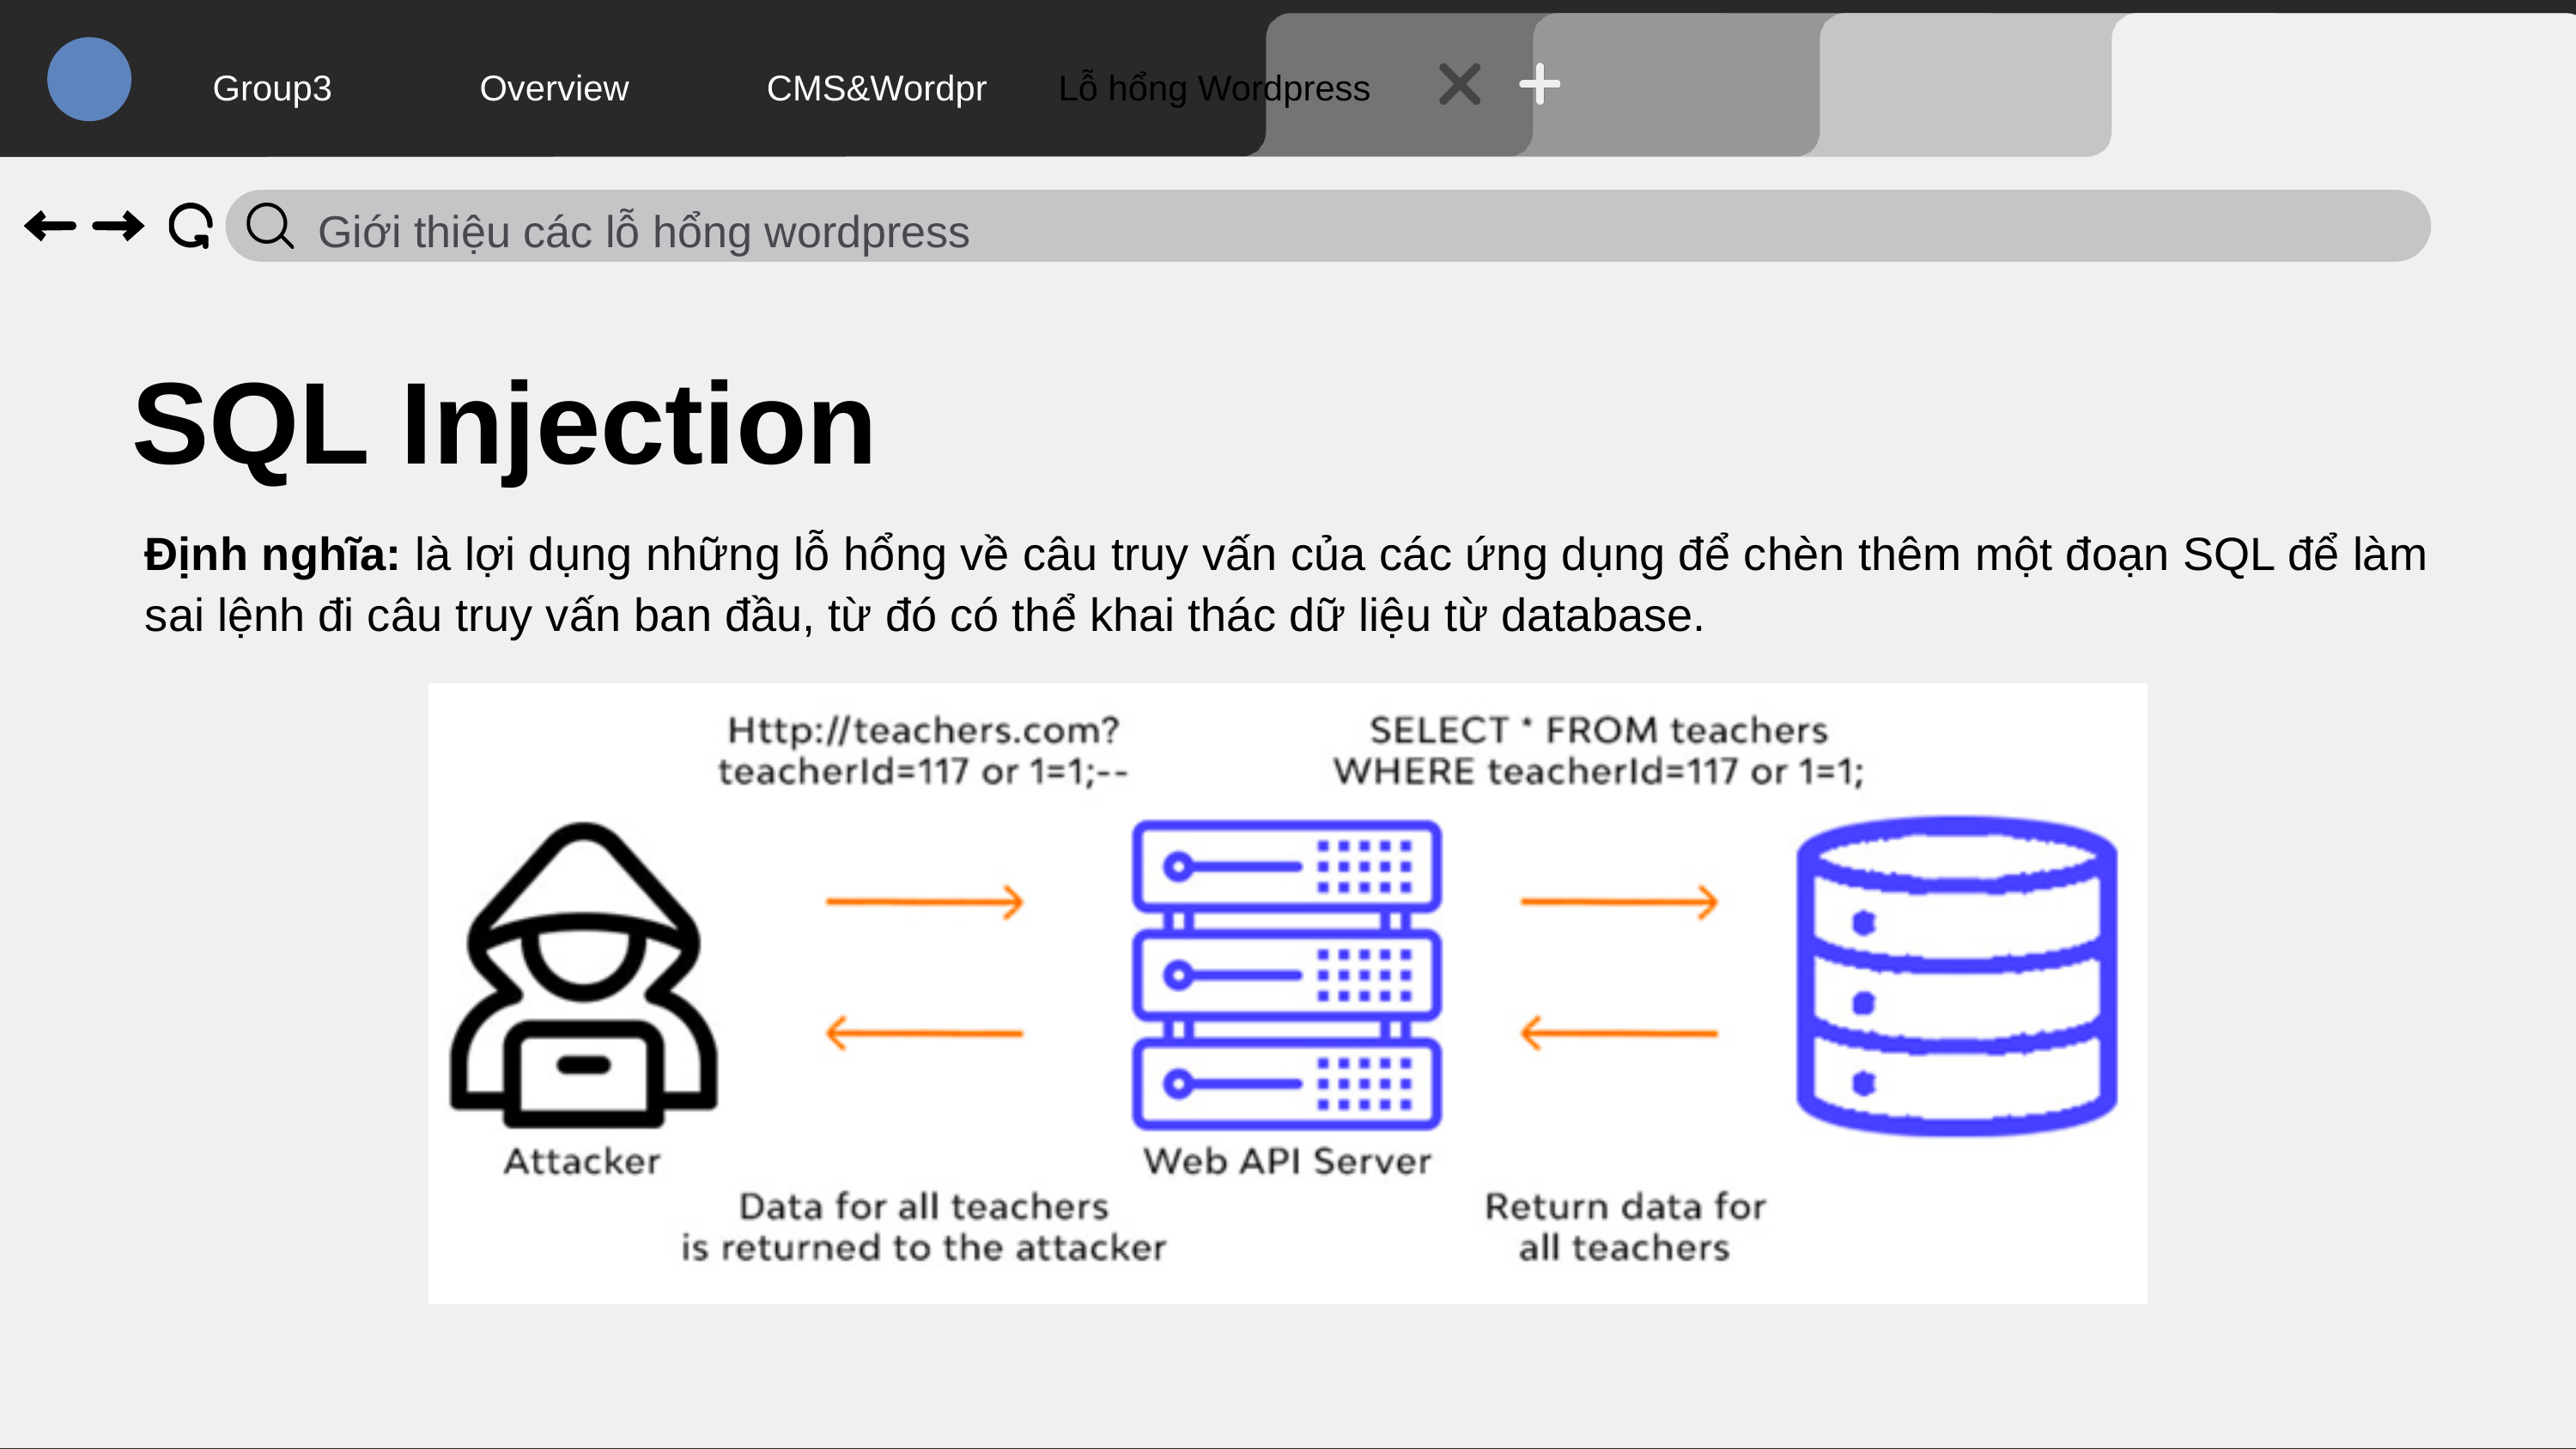

Group3
Overview
CMS&Wordpr
Lỗ hổng Wordpress

Giới thiệu các lỗ hổng wordpress

SQL Injection
Định nghĩa: là lợi dụng những lỗ hổng về câu truy vấn của các ứng dụng để chèn thêm một đoạn SQL để làm sai lệnh đi câu truy vấn ban đầu, từ đó có thể khai thác dữ liệu từ database.